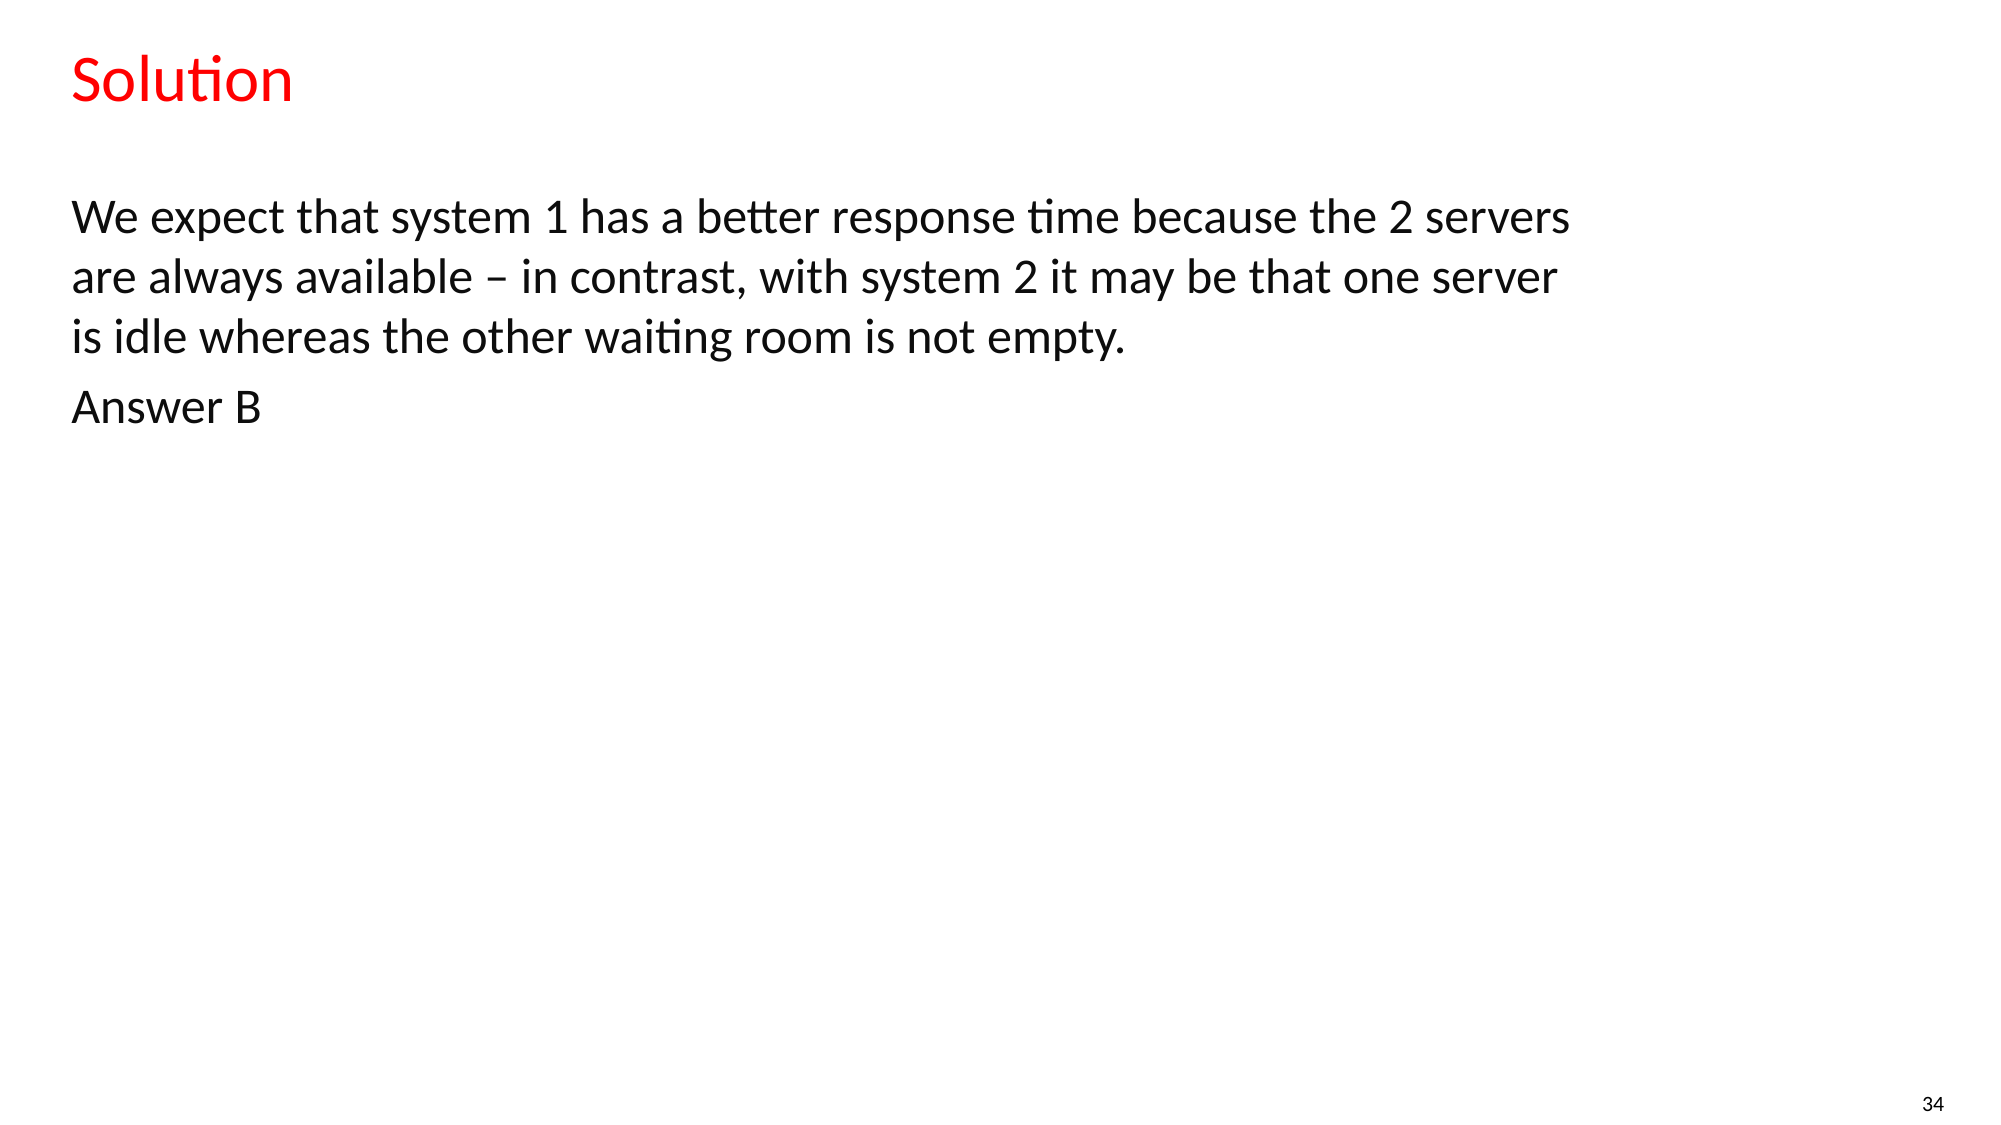

# Solution
We expect that system 1 has a better response time because the 2 servers are always available – in contrast, with system 2 it may be that one server is idle whereas the other waiting room is not empty.
Answer B
34